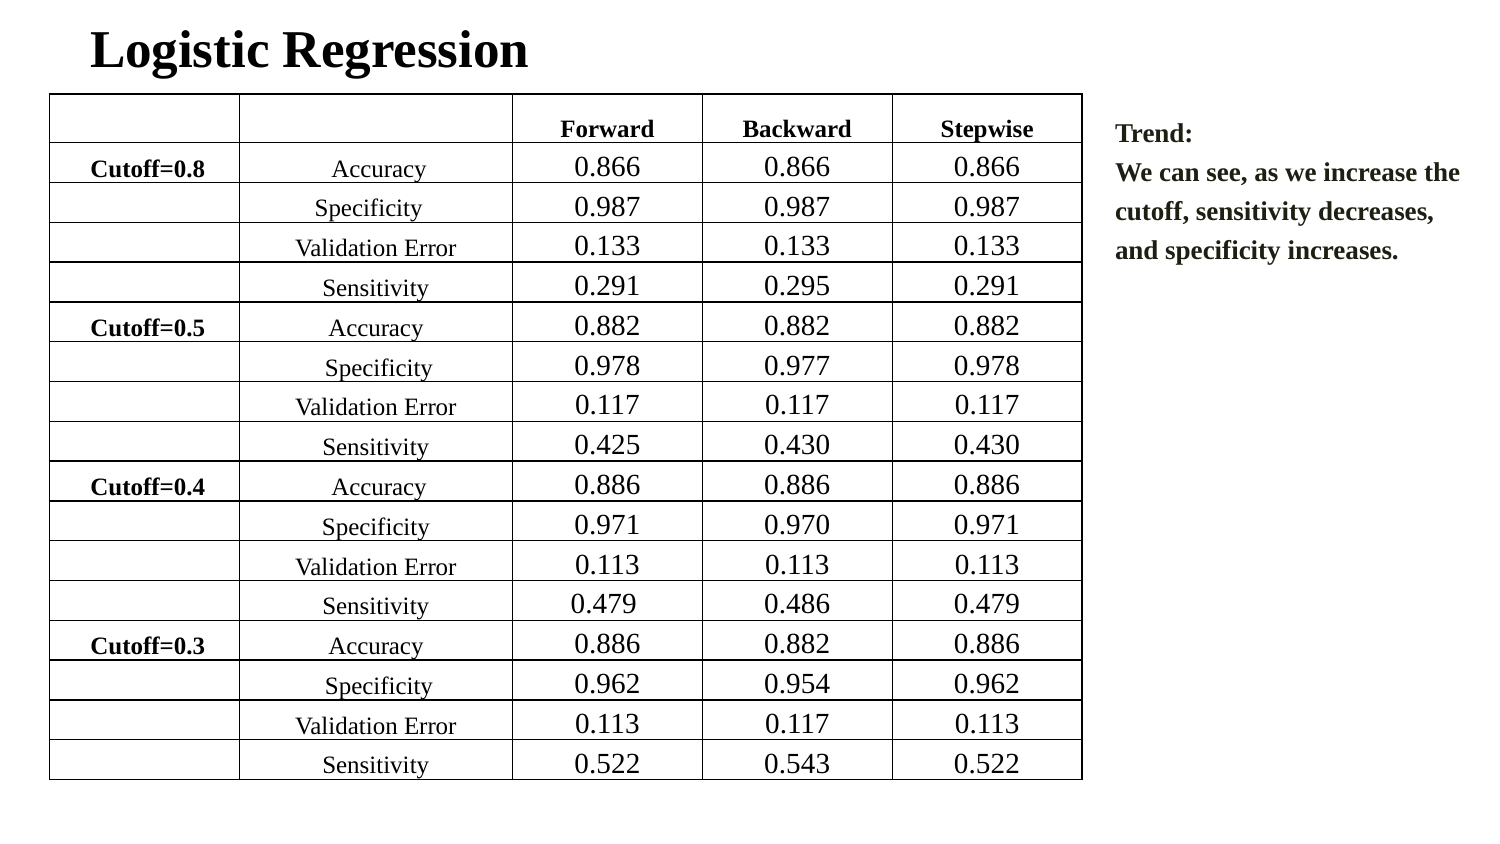

# Logistic Regression
|  |  | Forward | Backward | Stepwise |
| --- | --- | --- | --- | --- |
| Cutoff=0.8 | Accuracy | 0.866 | 0.866 | 0.866 |
|  | Specificity | 0.987 | 0.987 | 0.987 |
|  | Validation Error | 0.133 | 0.133 | 0.133 |
|  | Sensitivity | 0.291 | 0.295 | 0.291 |
| Cutoff=0.5 | Accuracy | 0.882 | 0.882 | 0.882 |
|  | Specificity | 0.978 | 0.977 | 0.978 |
|  | Validation Error | 0.117 | 0.117 | 0.117 |
|  | Sensitivity | 0.425 | 0.430 | 0.430 |
| Cutoff=0.4 | Accuracy | 0.886 | 0.886 | 0.886 |
|  | Specificity | 0.971 | 0.970 | 0.971 |
|  | Validation Error | 0.113 | 0.113 | 0.113 |
|  | Sensitivity | 0.479 | 0.486 | 0.479 |
| Cutoff=0.3 | Accuracy | 0.886 | 0.882 | 0.886 |
|  | Specificity | 0.962 | 0.954 | 0.962 |
|  | Validation Error | 0.113 | 0.117 | 0.113 |
|  | Sensitivity | 0.522 | 0.543 | 0.522 |
Trend:
We can see, as we increase the cutoff, sensitivity decreases, and specificity increases.